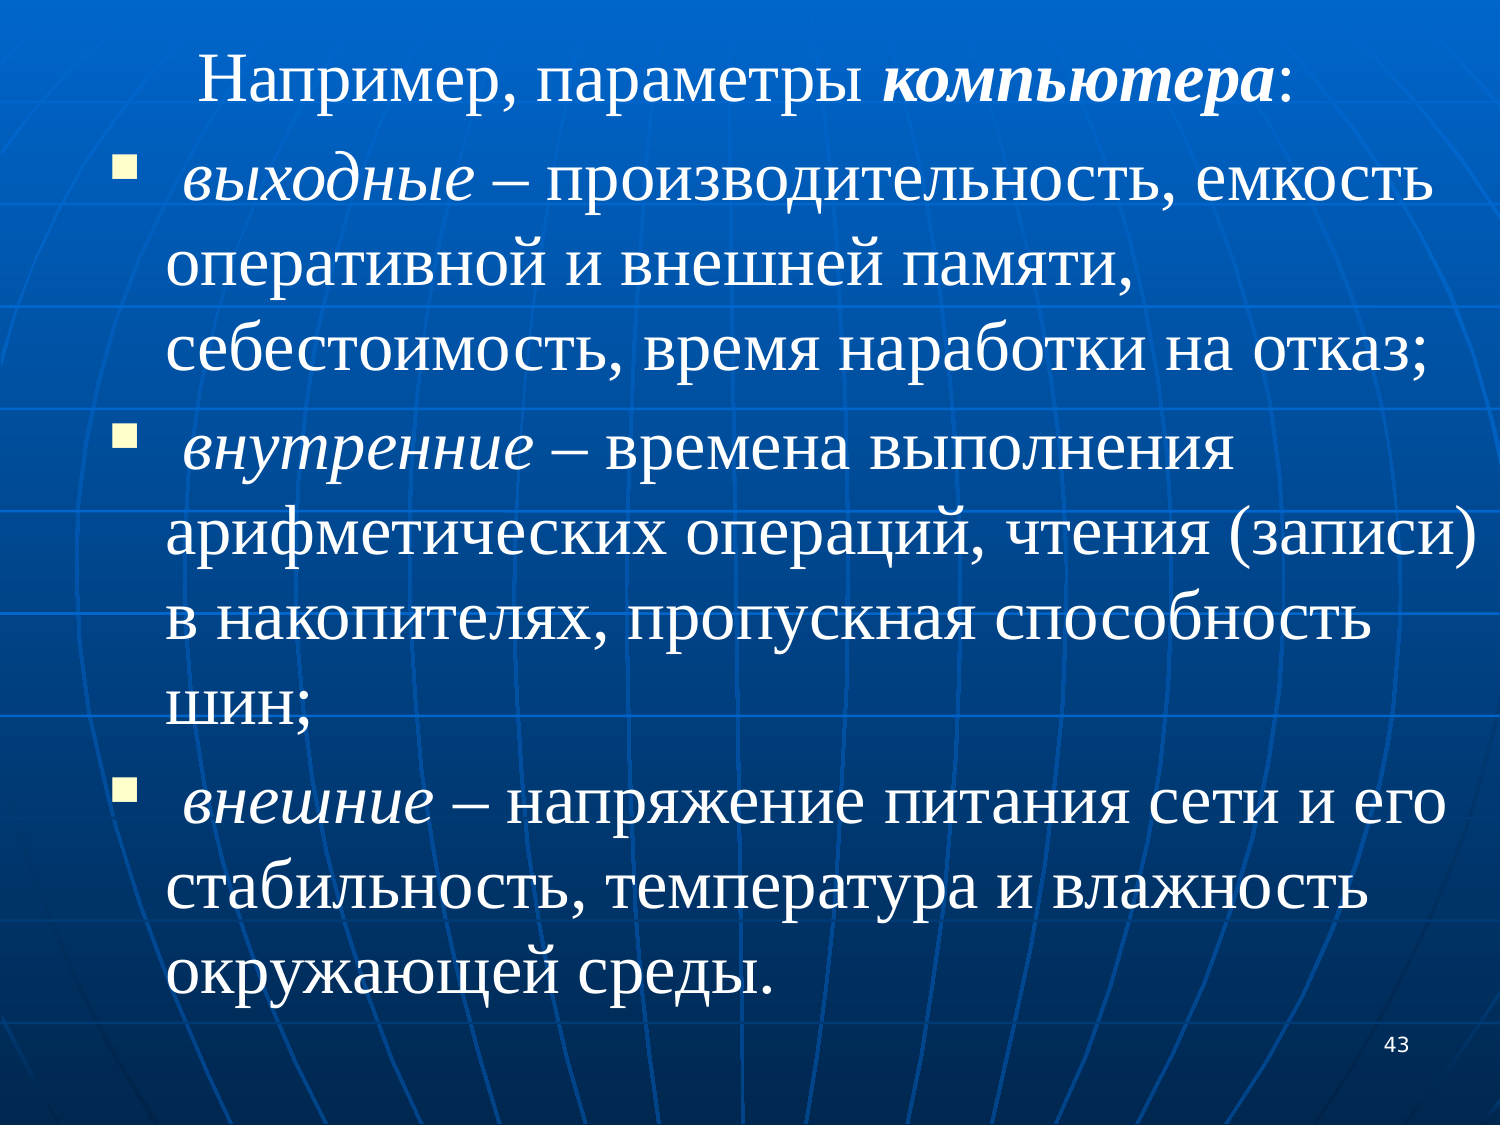

Например, параметры компьютера:
 выходные – производительность, емкость оперативной и внешней памяти, себестоимость, время наработки на отказ;
 внутренние – времена выполнения арифметических операций, чтения (записи) в накопителях, пропускная способность шин;
 внешние – напряжение питания сети и его стабильность, температура и влажность окружающей среды.

43